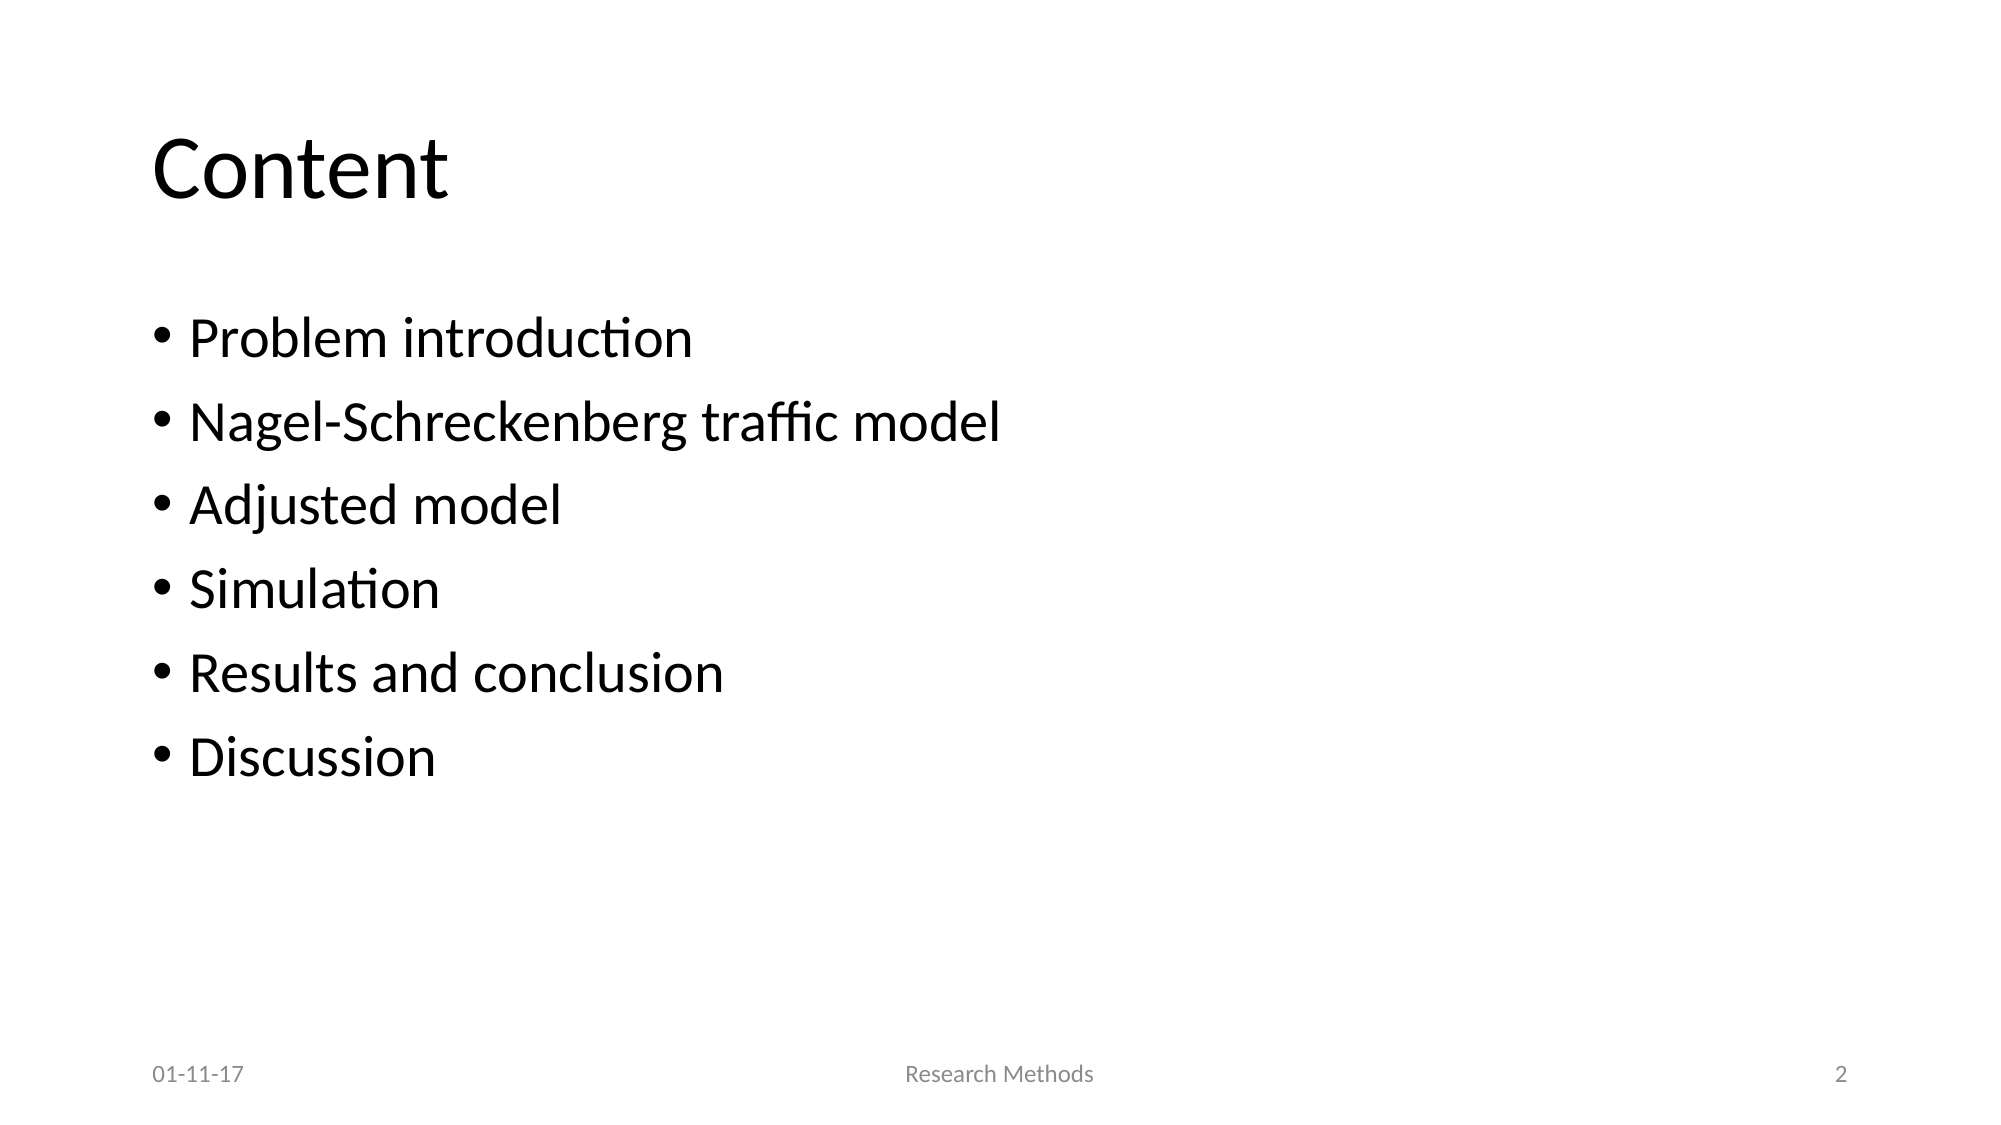

# Content
Problem introduction
Nagel-Schreckenberg traffic model
Adjusted model
Simulation
Results and conclusion
Discussion
01-11-17
Research Methods
2